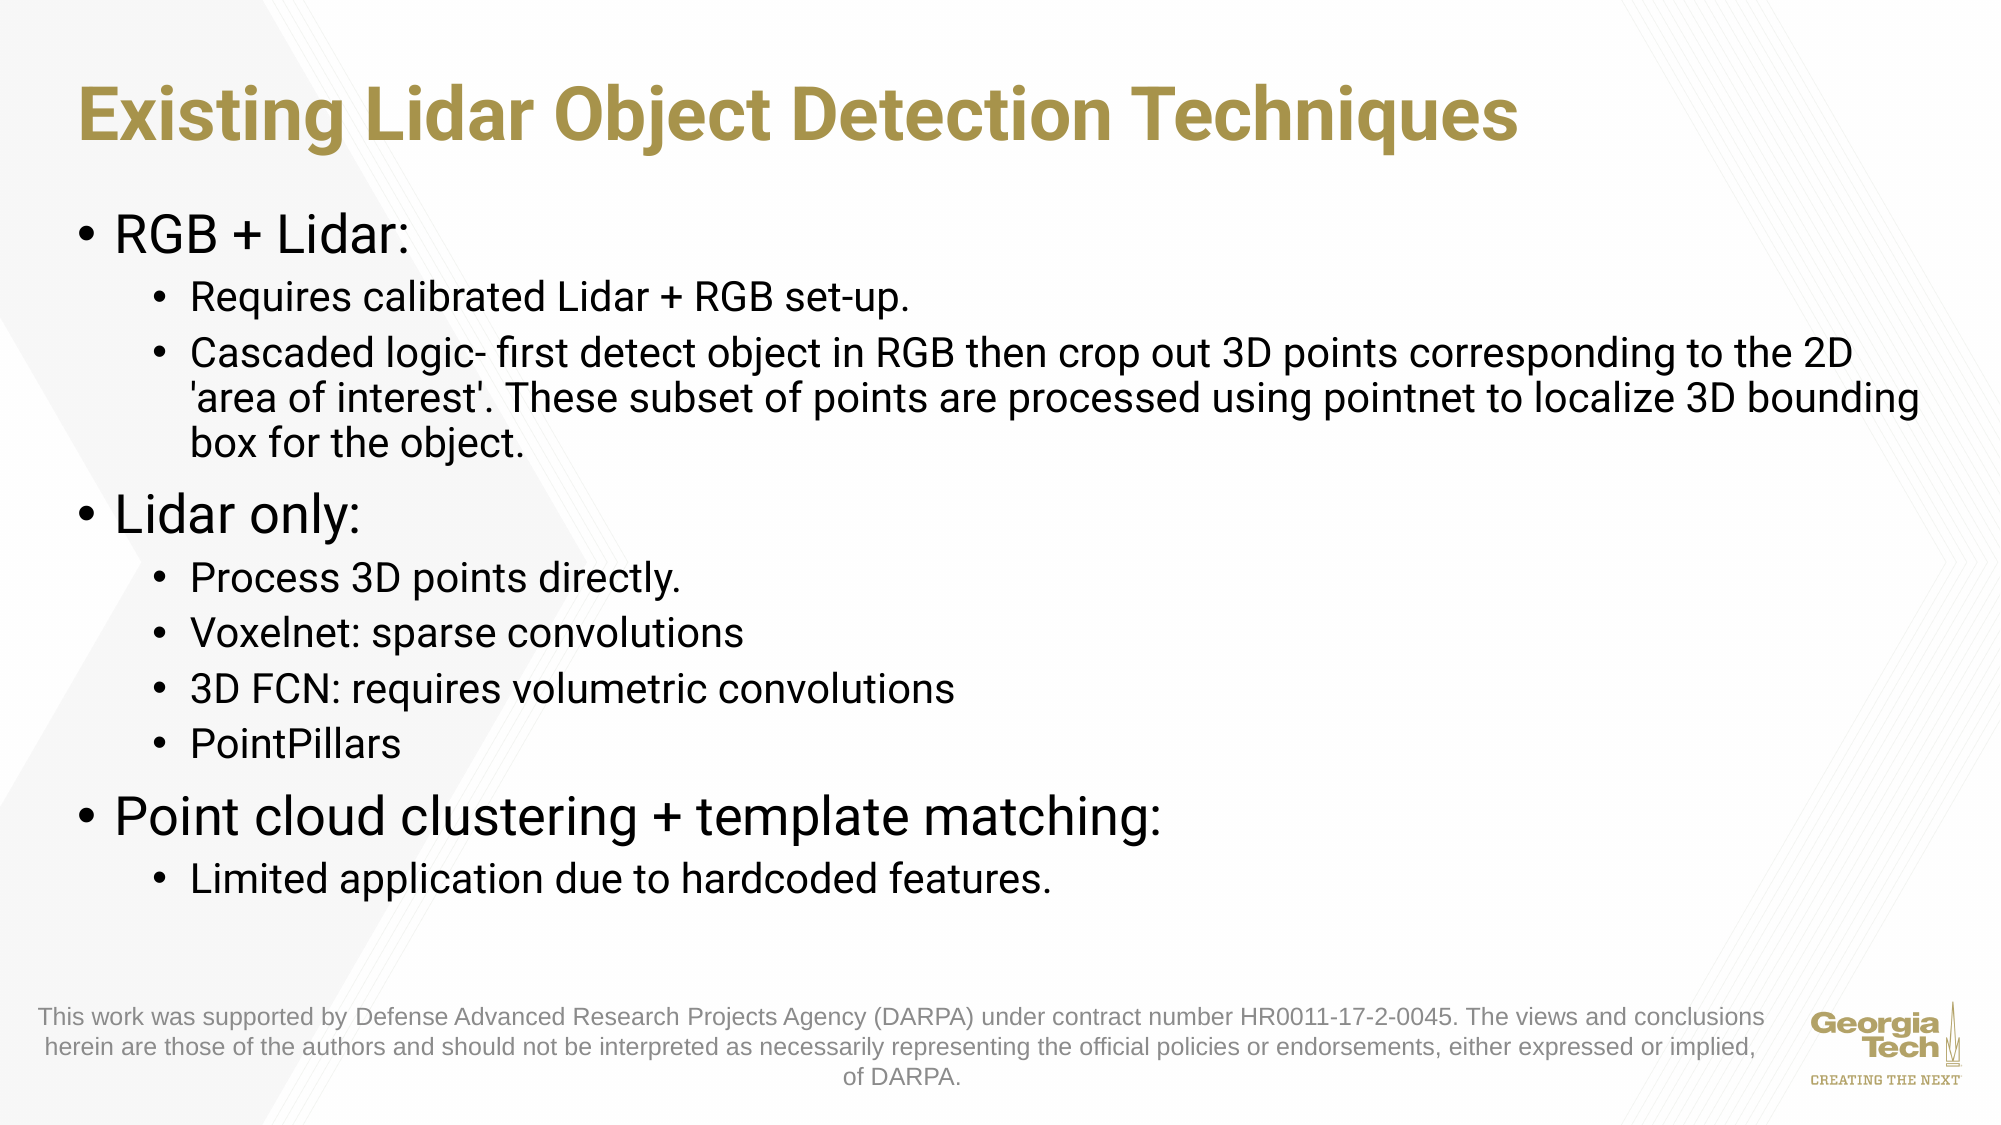

# Existing Lidar Object Detection Techniques
RGB + Lidar:
Requires calibrated Lidar + RGB set-up.
Cascaded logic- first detect object in RGB then crop out 3D points corresponding to the 2D 'area of interest'. These subset of points are processed using pointnet to localize 3D bounding box for the object.
Lidar only:
Process 3D points directly.
Voxelnet: sparse convolutions
3D FCN: requires volumetric convolutions
PointPillars
Point cloud clustering + template matching:
Limited application due to hardcoded features.

This work was supported by Defense Advanced Research Projects Agency (DARPA) under contract number HR0011-17-2-0045. The views and conclusions herein are those of the authors and should not be interpreted as necessarily representing the official policies or endorsements, either expressed or implied, of DARPA.